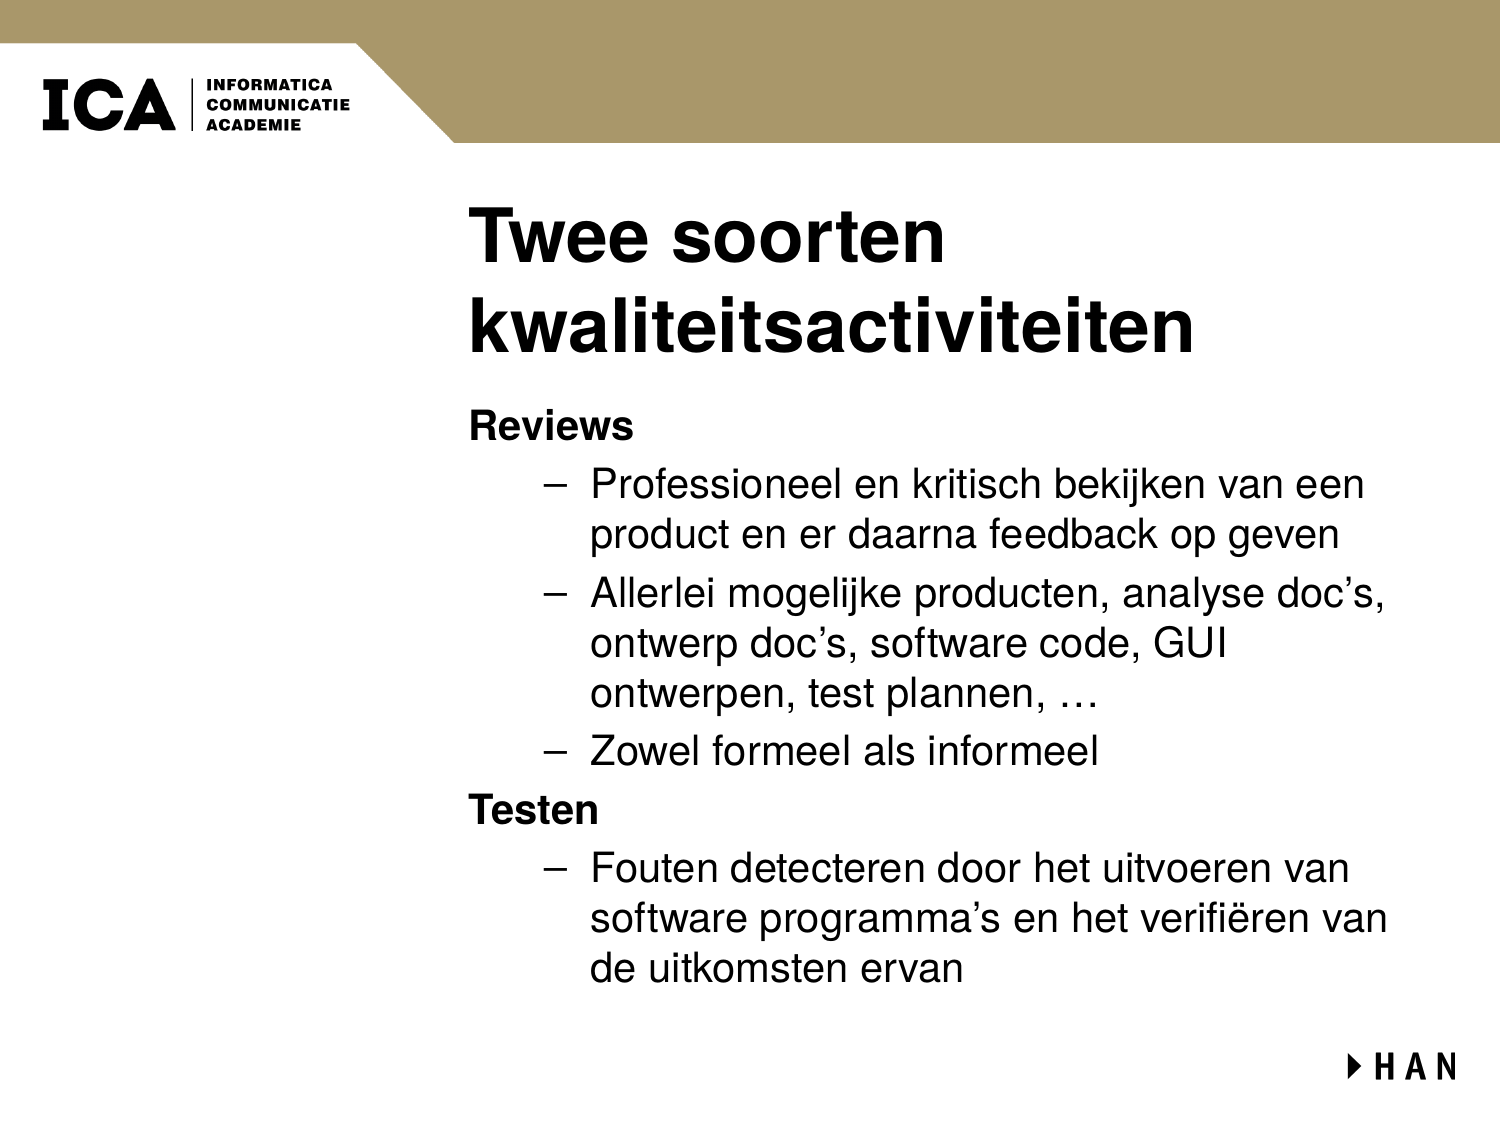

# Twee soorten kwaliteitsactiviteiten

Reviews
Professioneel en kritisch bekijken van een product en er daarna feedback op geven
Allerlei mogelijke producten, analyse doc’s, ontwerp doc’s, software code, GUI ontwerpen, test plannen, …
Zowel formeel als informeel
Testen
Fouten detecteren door het uitvoeren van software programma’s en het verifiëren van de uitkomsten ervan